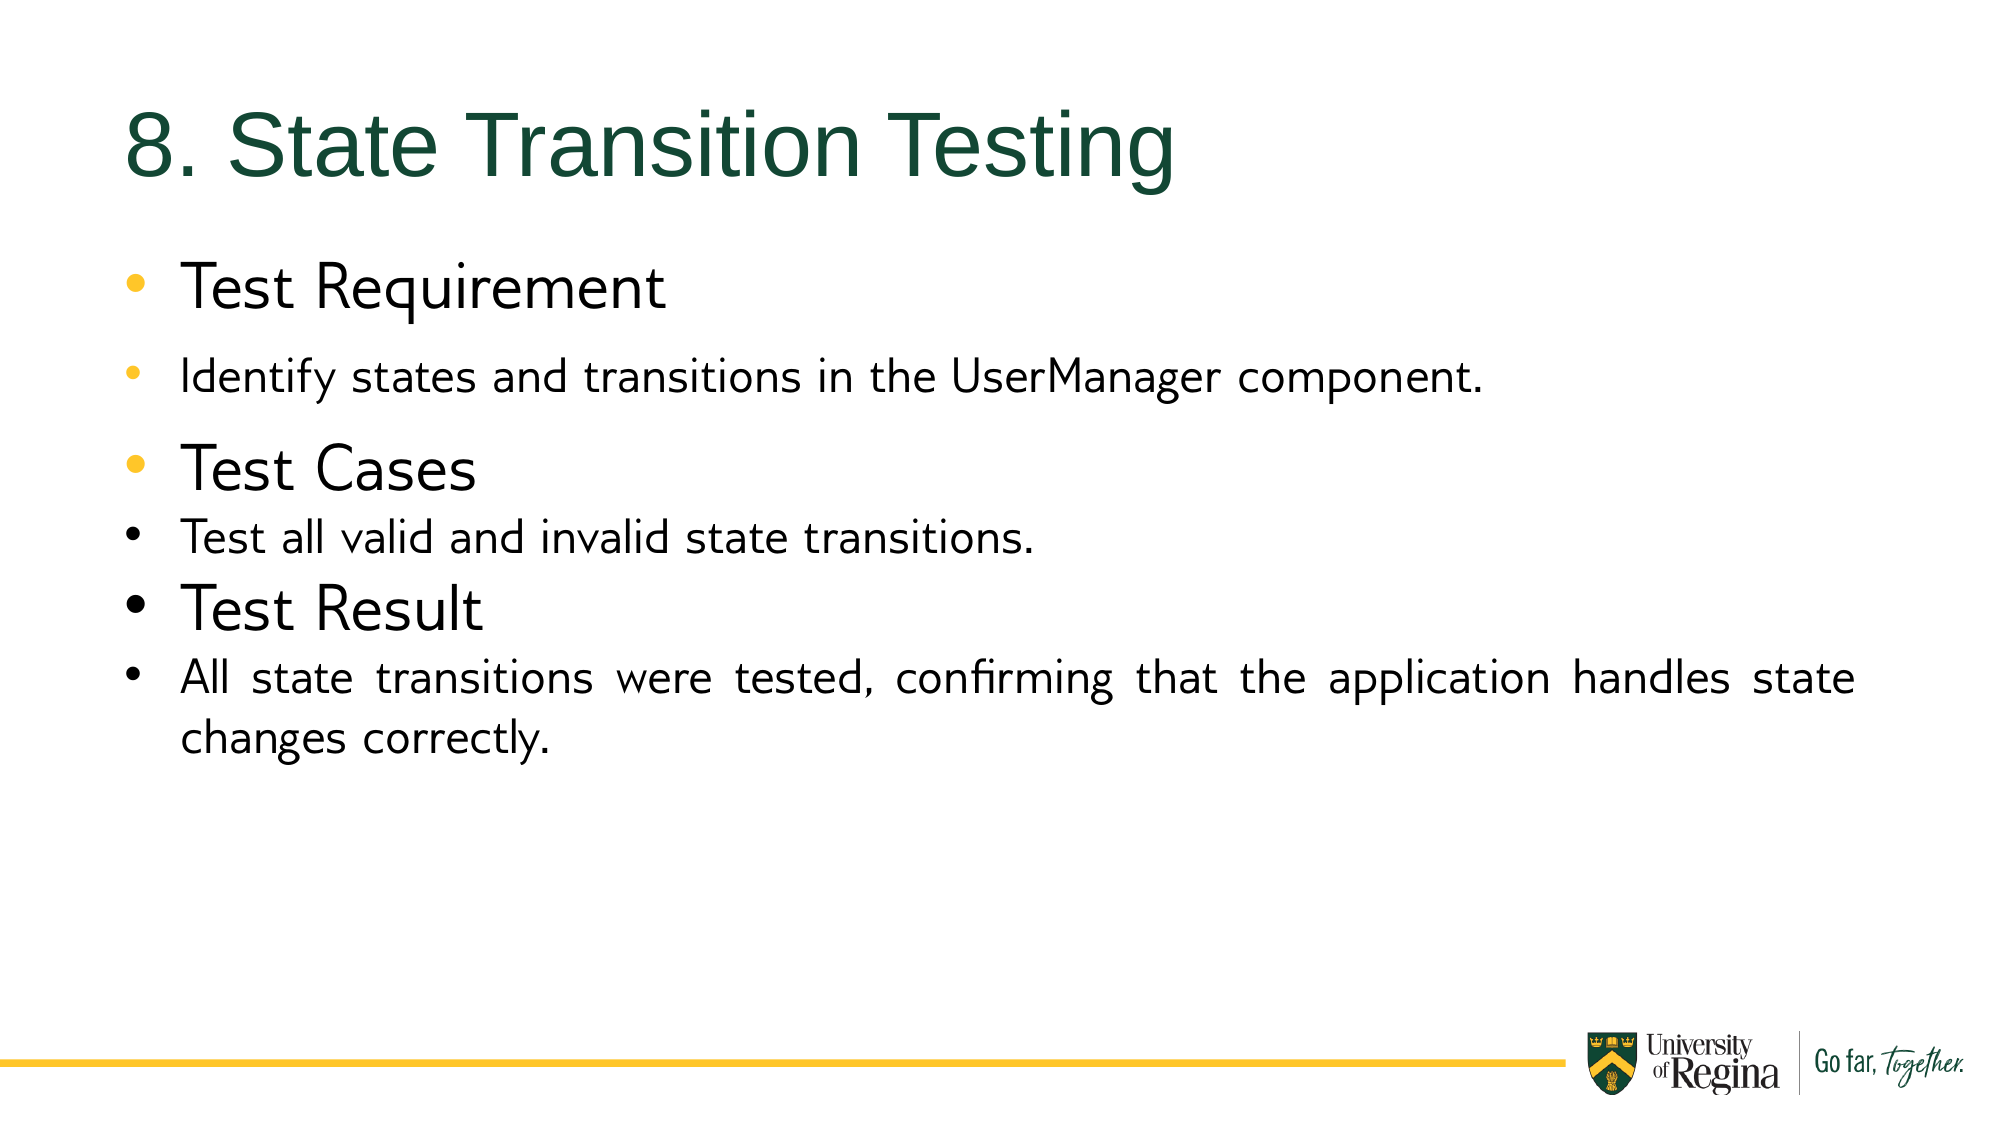

8. State Transition Testing
Test Requirement
Identify states and transitions in the UserManager component.
Test Cases
Test all valid and invalid state transitions.
Test Result
All state transitions were tested, confirming that the application handles state changes correctly.